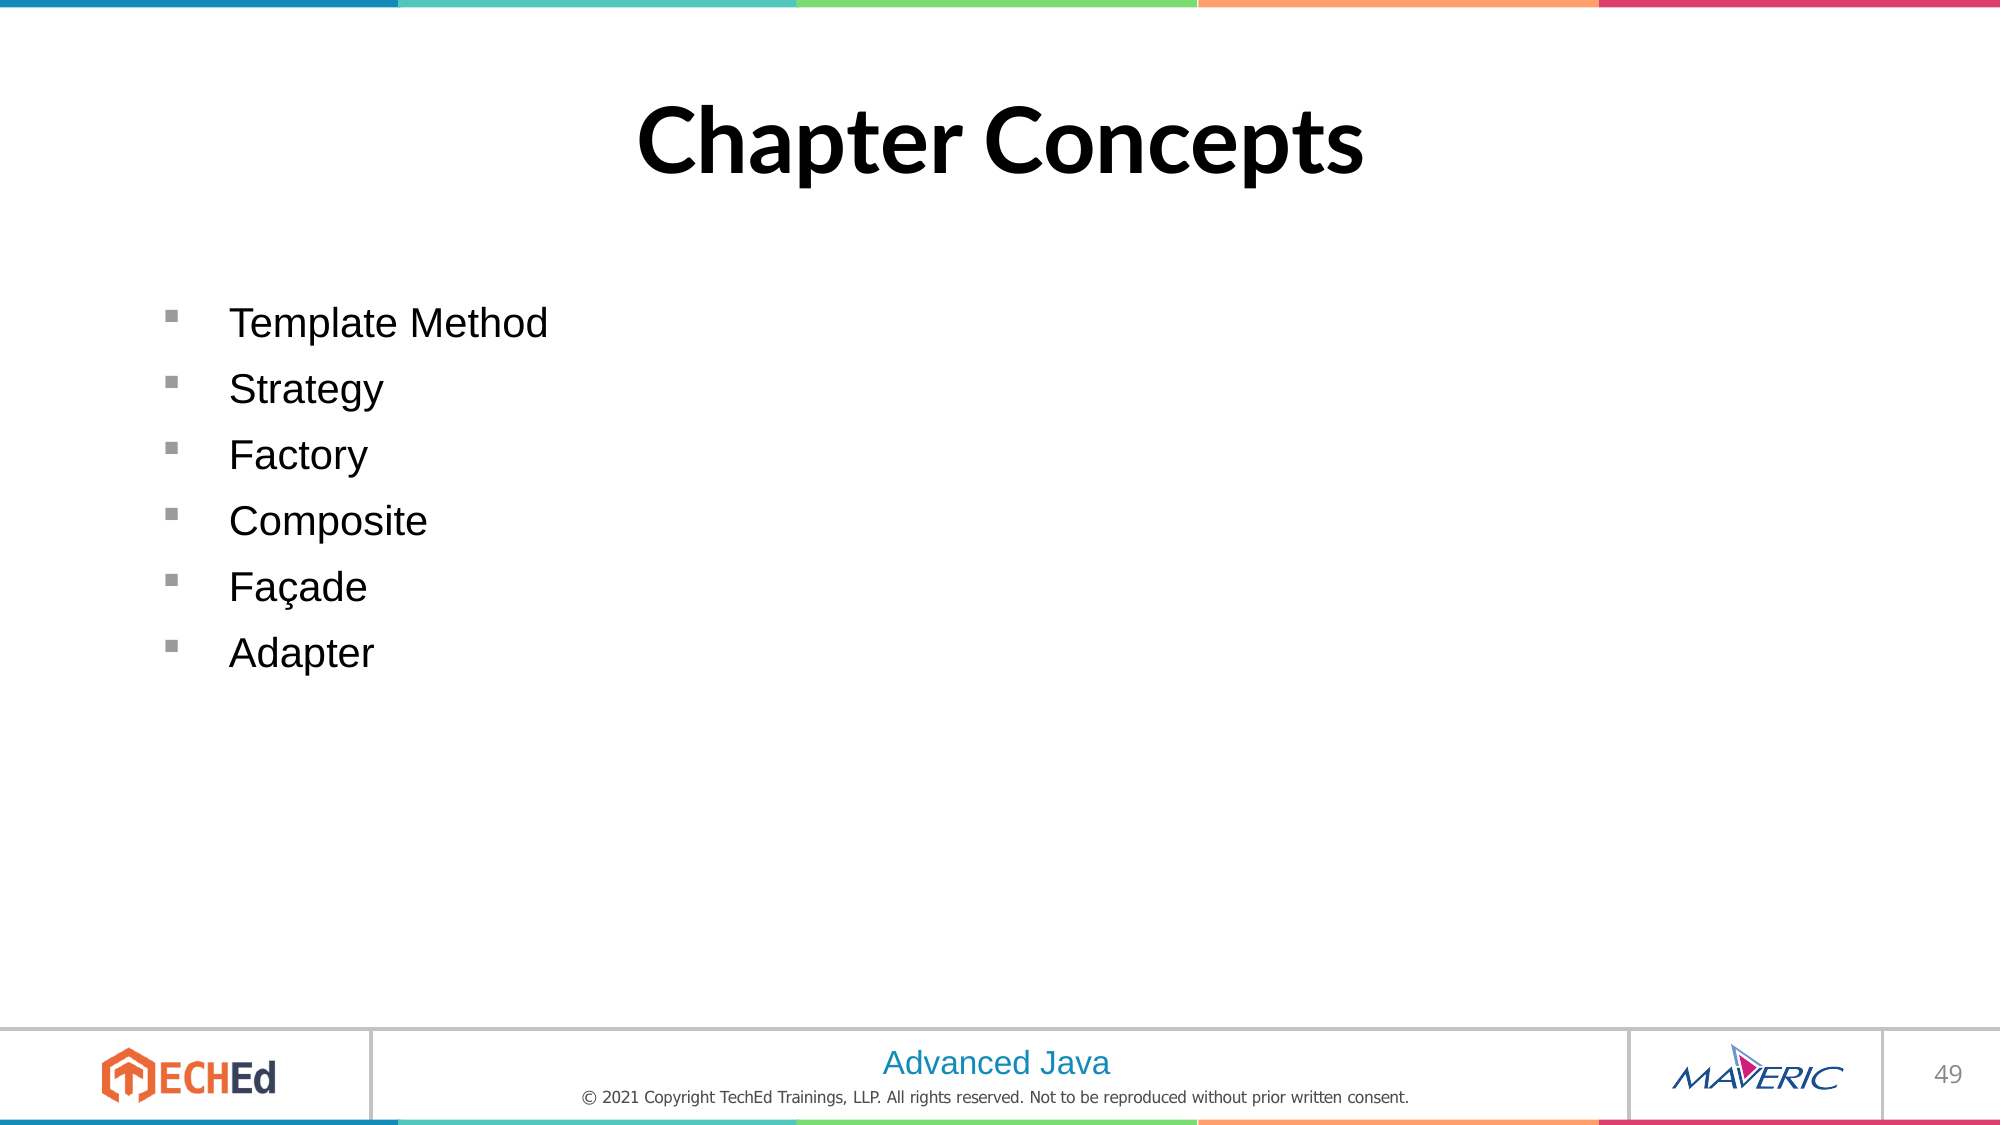

# Chapter Concepts
Template Method
Strategy
Factory
Composite
Façade
Adapter